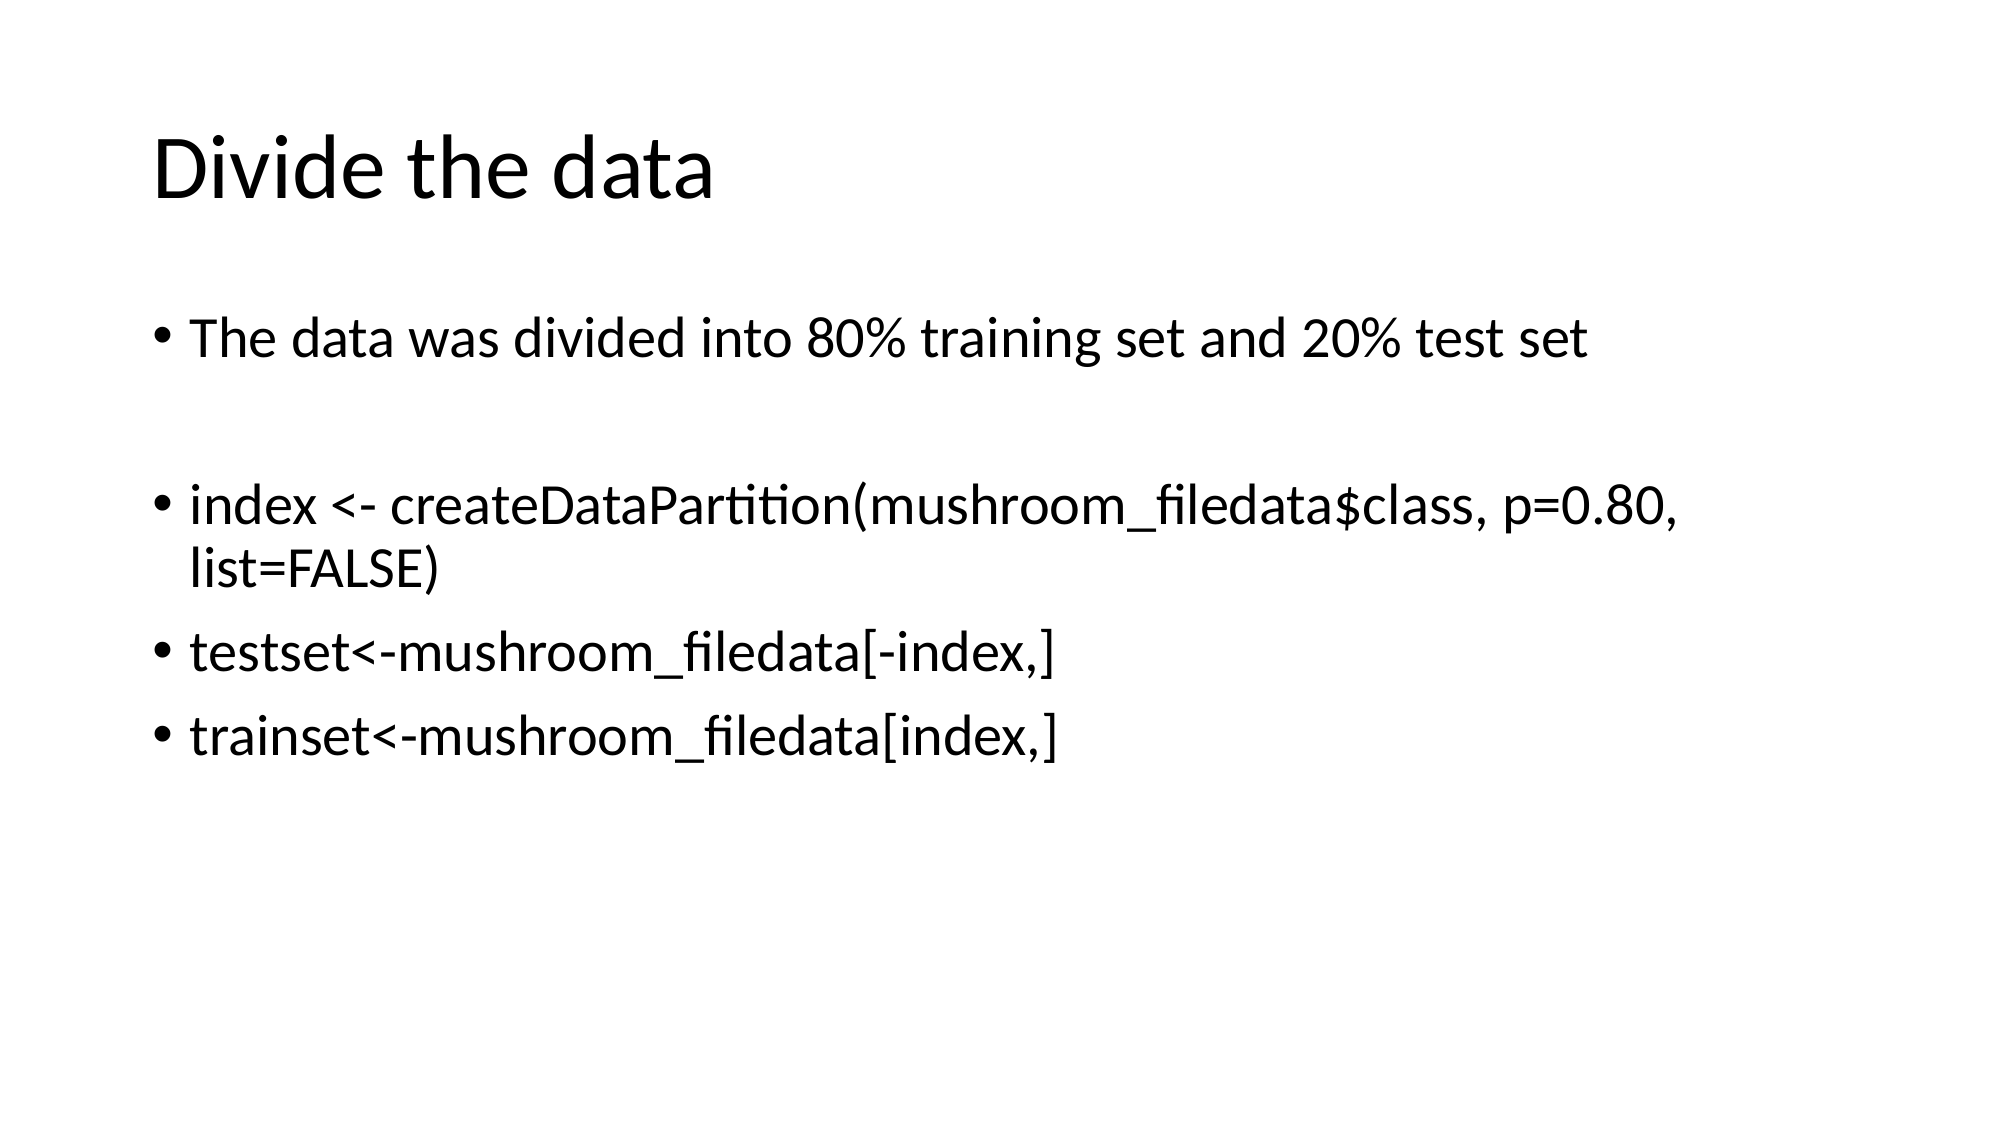

# Divide the data
The data was divided into 80% training set and 20% test set

index <- createDataPartition(mushroom_filedata$class, p=0.80, list=FALSE)
testset<-mushroom_filedata[-index,]
trainset<-mushroom_filedata[index,]